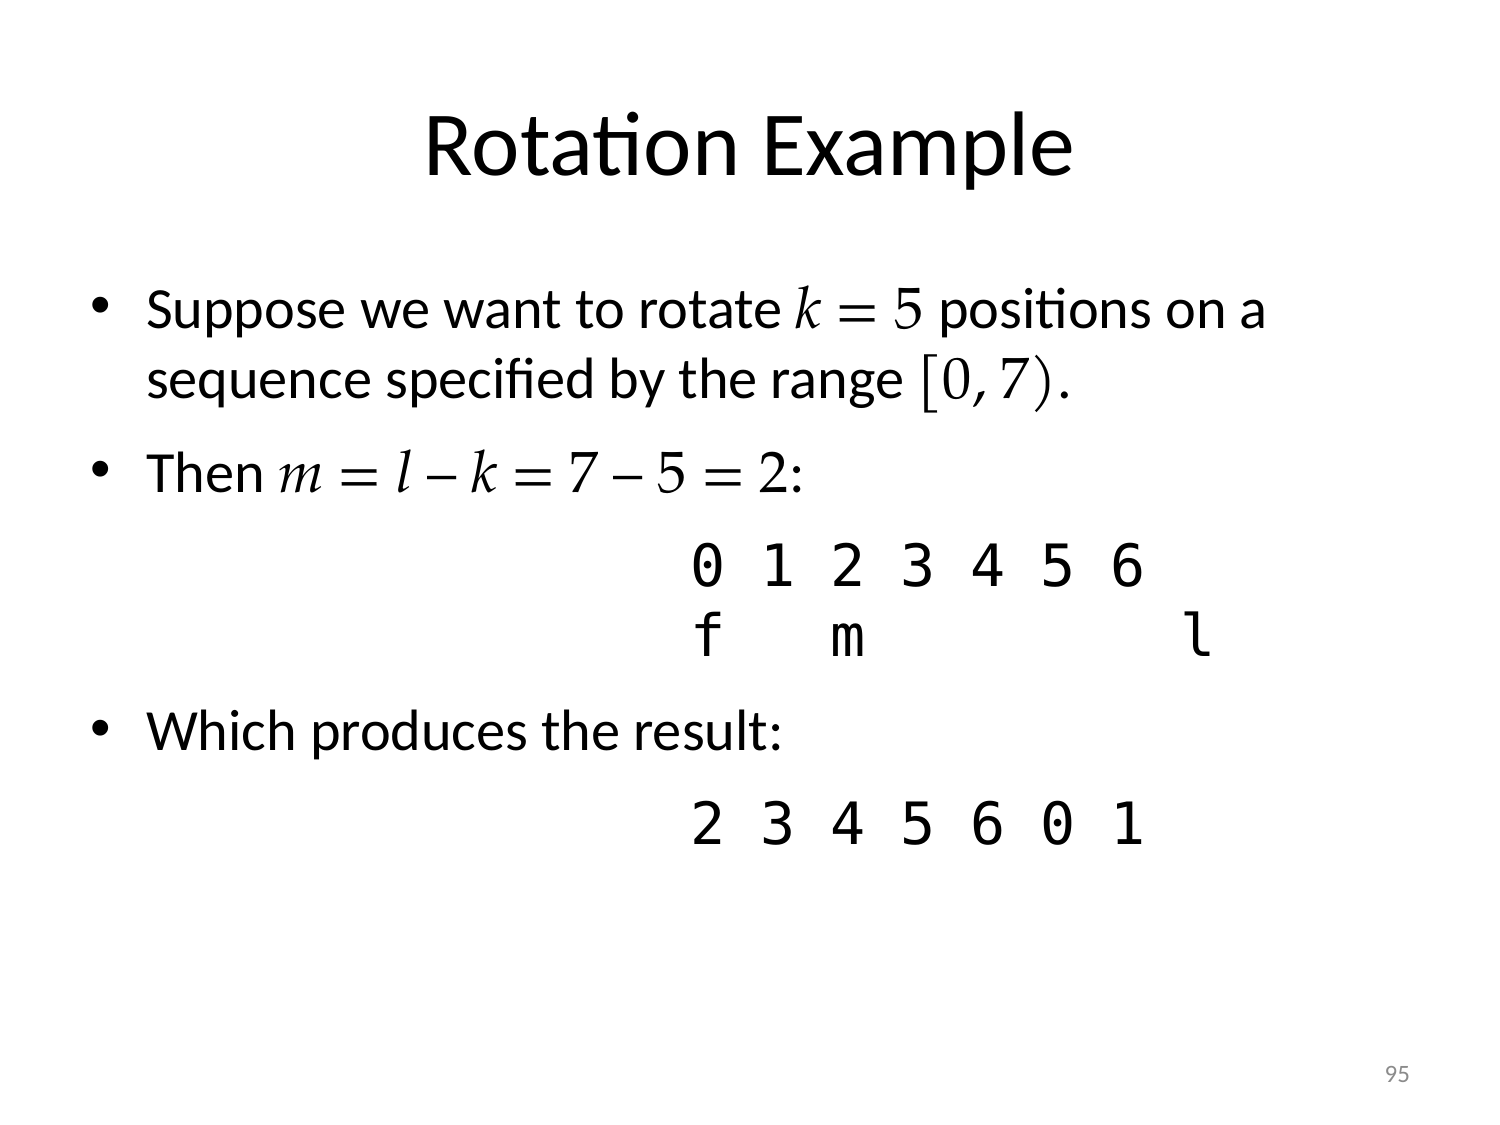

# Rotation Example
Suppose we want to rotate k = 5 positions on a sequence specified by the range [0, 7).
Then m = l – k = 7 – 5 = 2:
				0 1 2 3 4 5 6
				f   m         l
Which produces the result:
				2 3 4 5 6 0 1
95